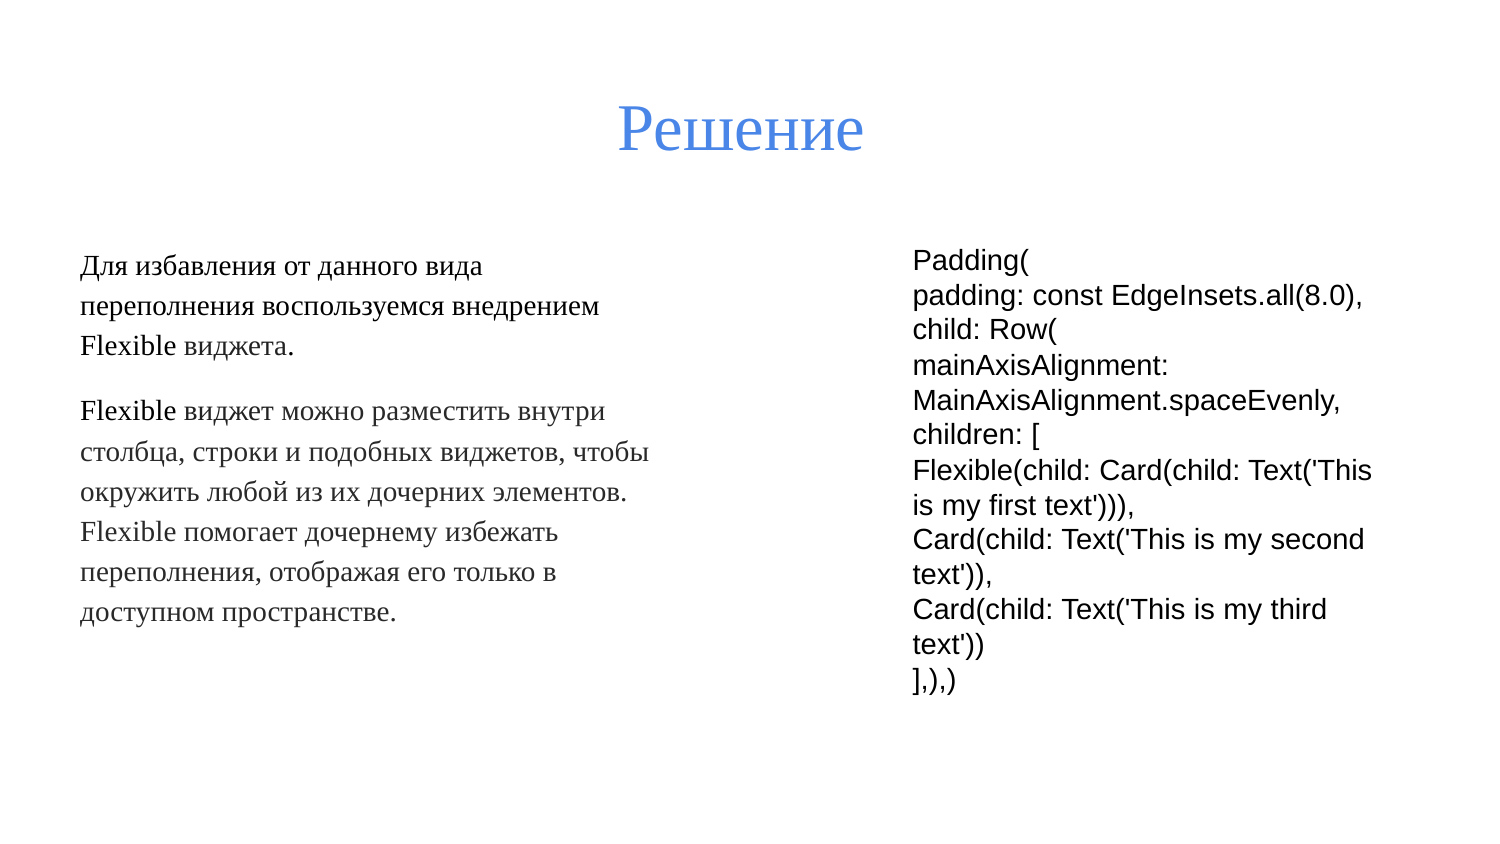

Решение
Для избавления от данного вида переполнения воспользуемся внедрением Flexible виджета.
Flexible виджет можно разместить внутри столбца, строки и подобных виджетов, чтобы окружить любой из их дочерних элементов. Flexible помогает дочернему избежать переполнения, отображая его только в доступном пространстве.
Padding(
padding: const EdgeInsets.all(8.0),
child: Row(
mainAxisAlignment: MainAxisAlignment.spaceEvenly,
children: [
Flexible(child: Card(child: Text('This is my first text'))),
Card(child: Text('This is my second text')),
Card(child: Text('This is my third text'))
],),)